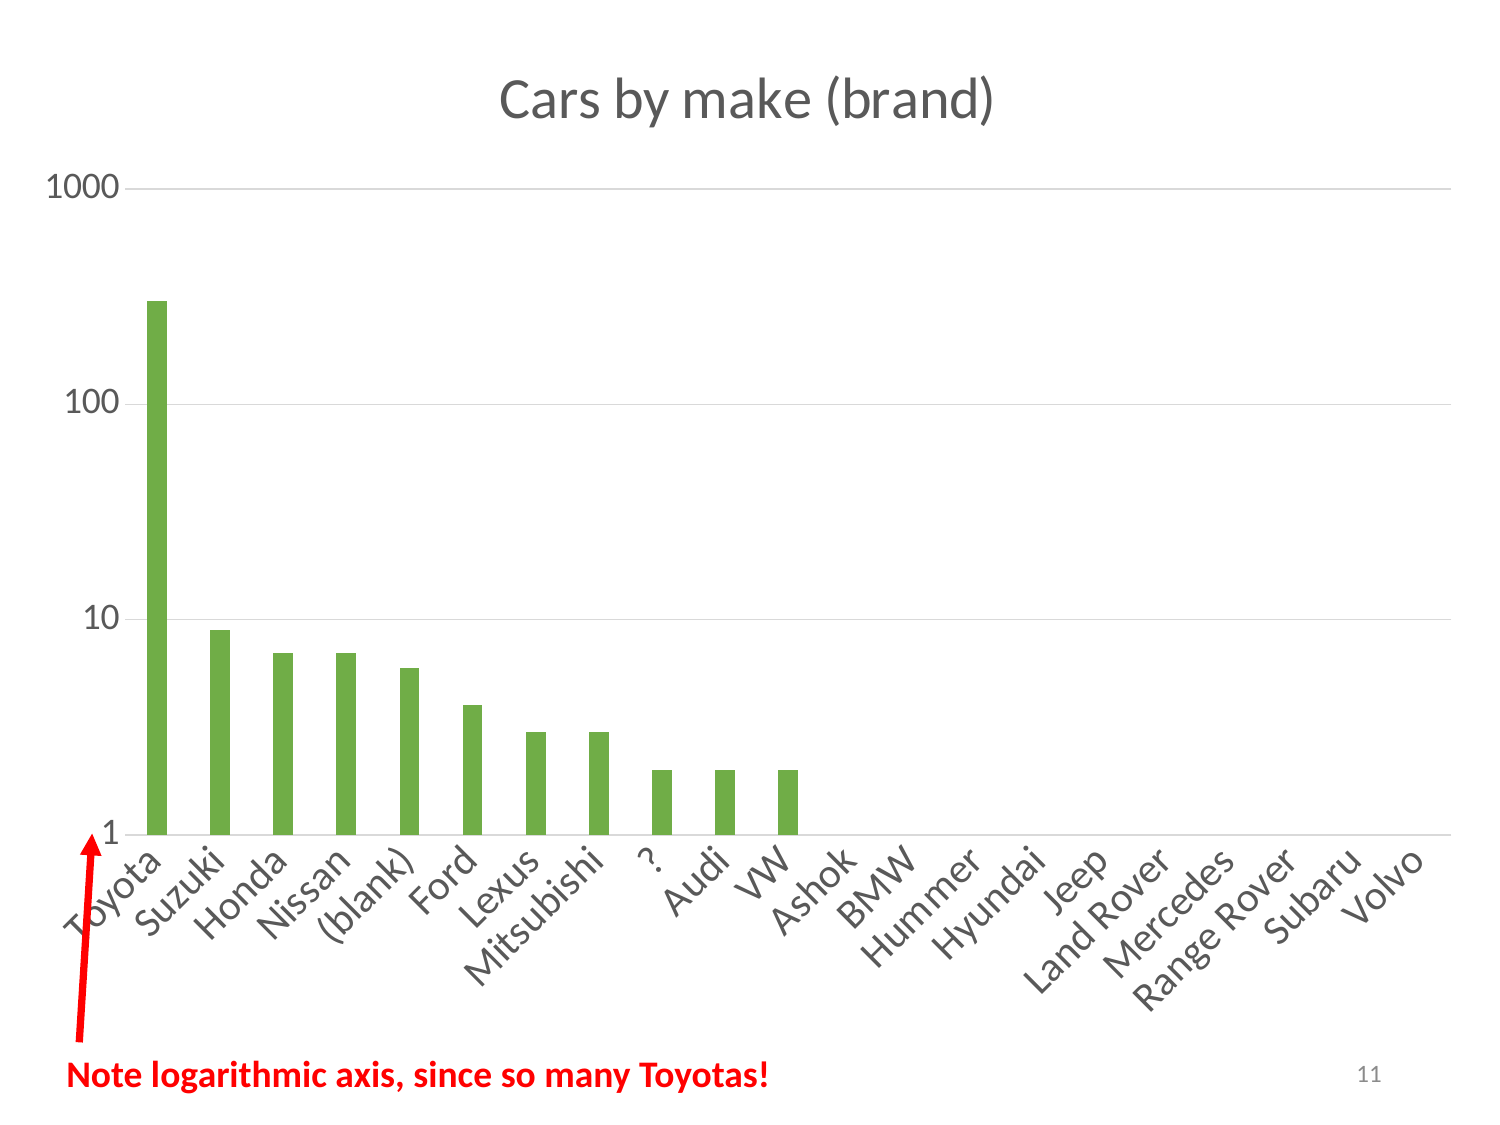

### Chart: Cars by make (brand)

| Category |  |
|---|---|
| Toyota | 301.0 |
| Suzuki | 9.0 |
| Honda | 7.0 |
| Nissan | 7.0 |
| (blank) | 6.0 |
| Ford | 4.0 |
| Lexus | 3.0 |
| Mitsubishi | 3.0 |
| ? | 2.0 |
| Audi | 2.0 |
| VW | 2.0 |
| Ashok | 1.0 |
| BMW | 1.0 |
| Hummer | 1.0 |
| Hyundai | 1.0 |
| Jeep | 1.0 |
| Land Rover | 1.0 |
| Mercedes | 1.0 |
| Range Rover | 1.0 |
| Subaru | 1.0 |
| Volvo | 1.0 |
Note logarithmic axis, since so many Toyotas!
11